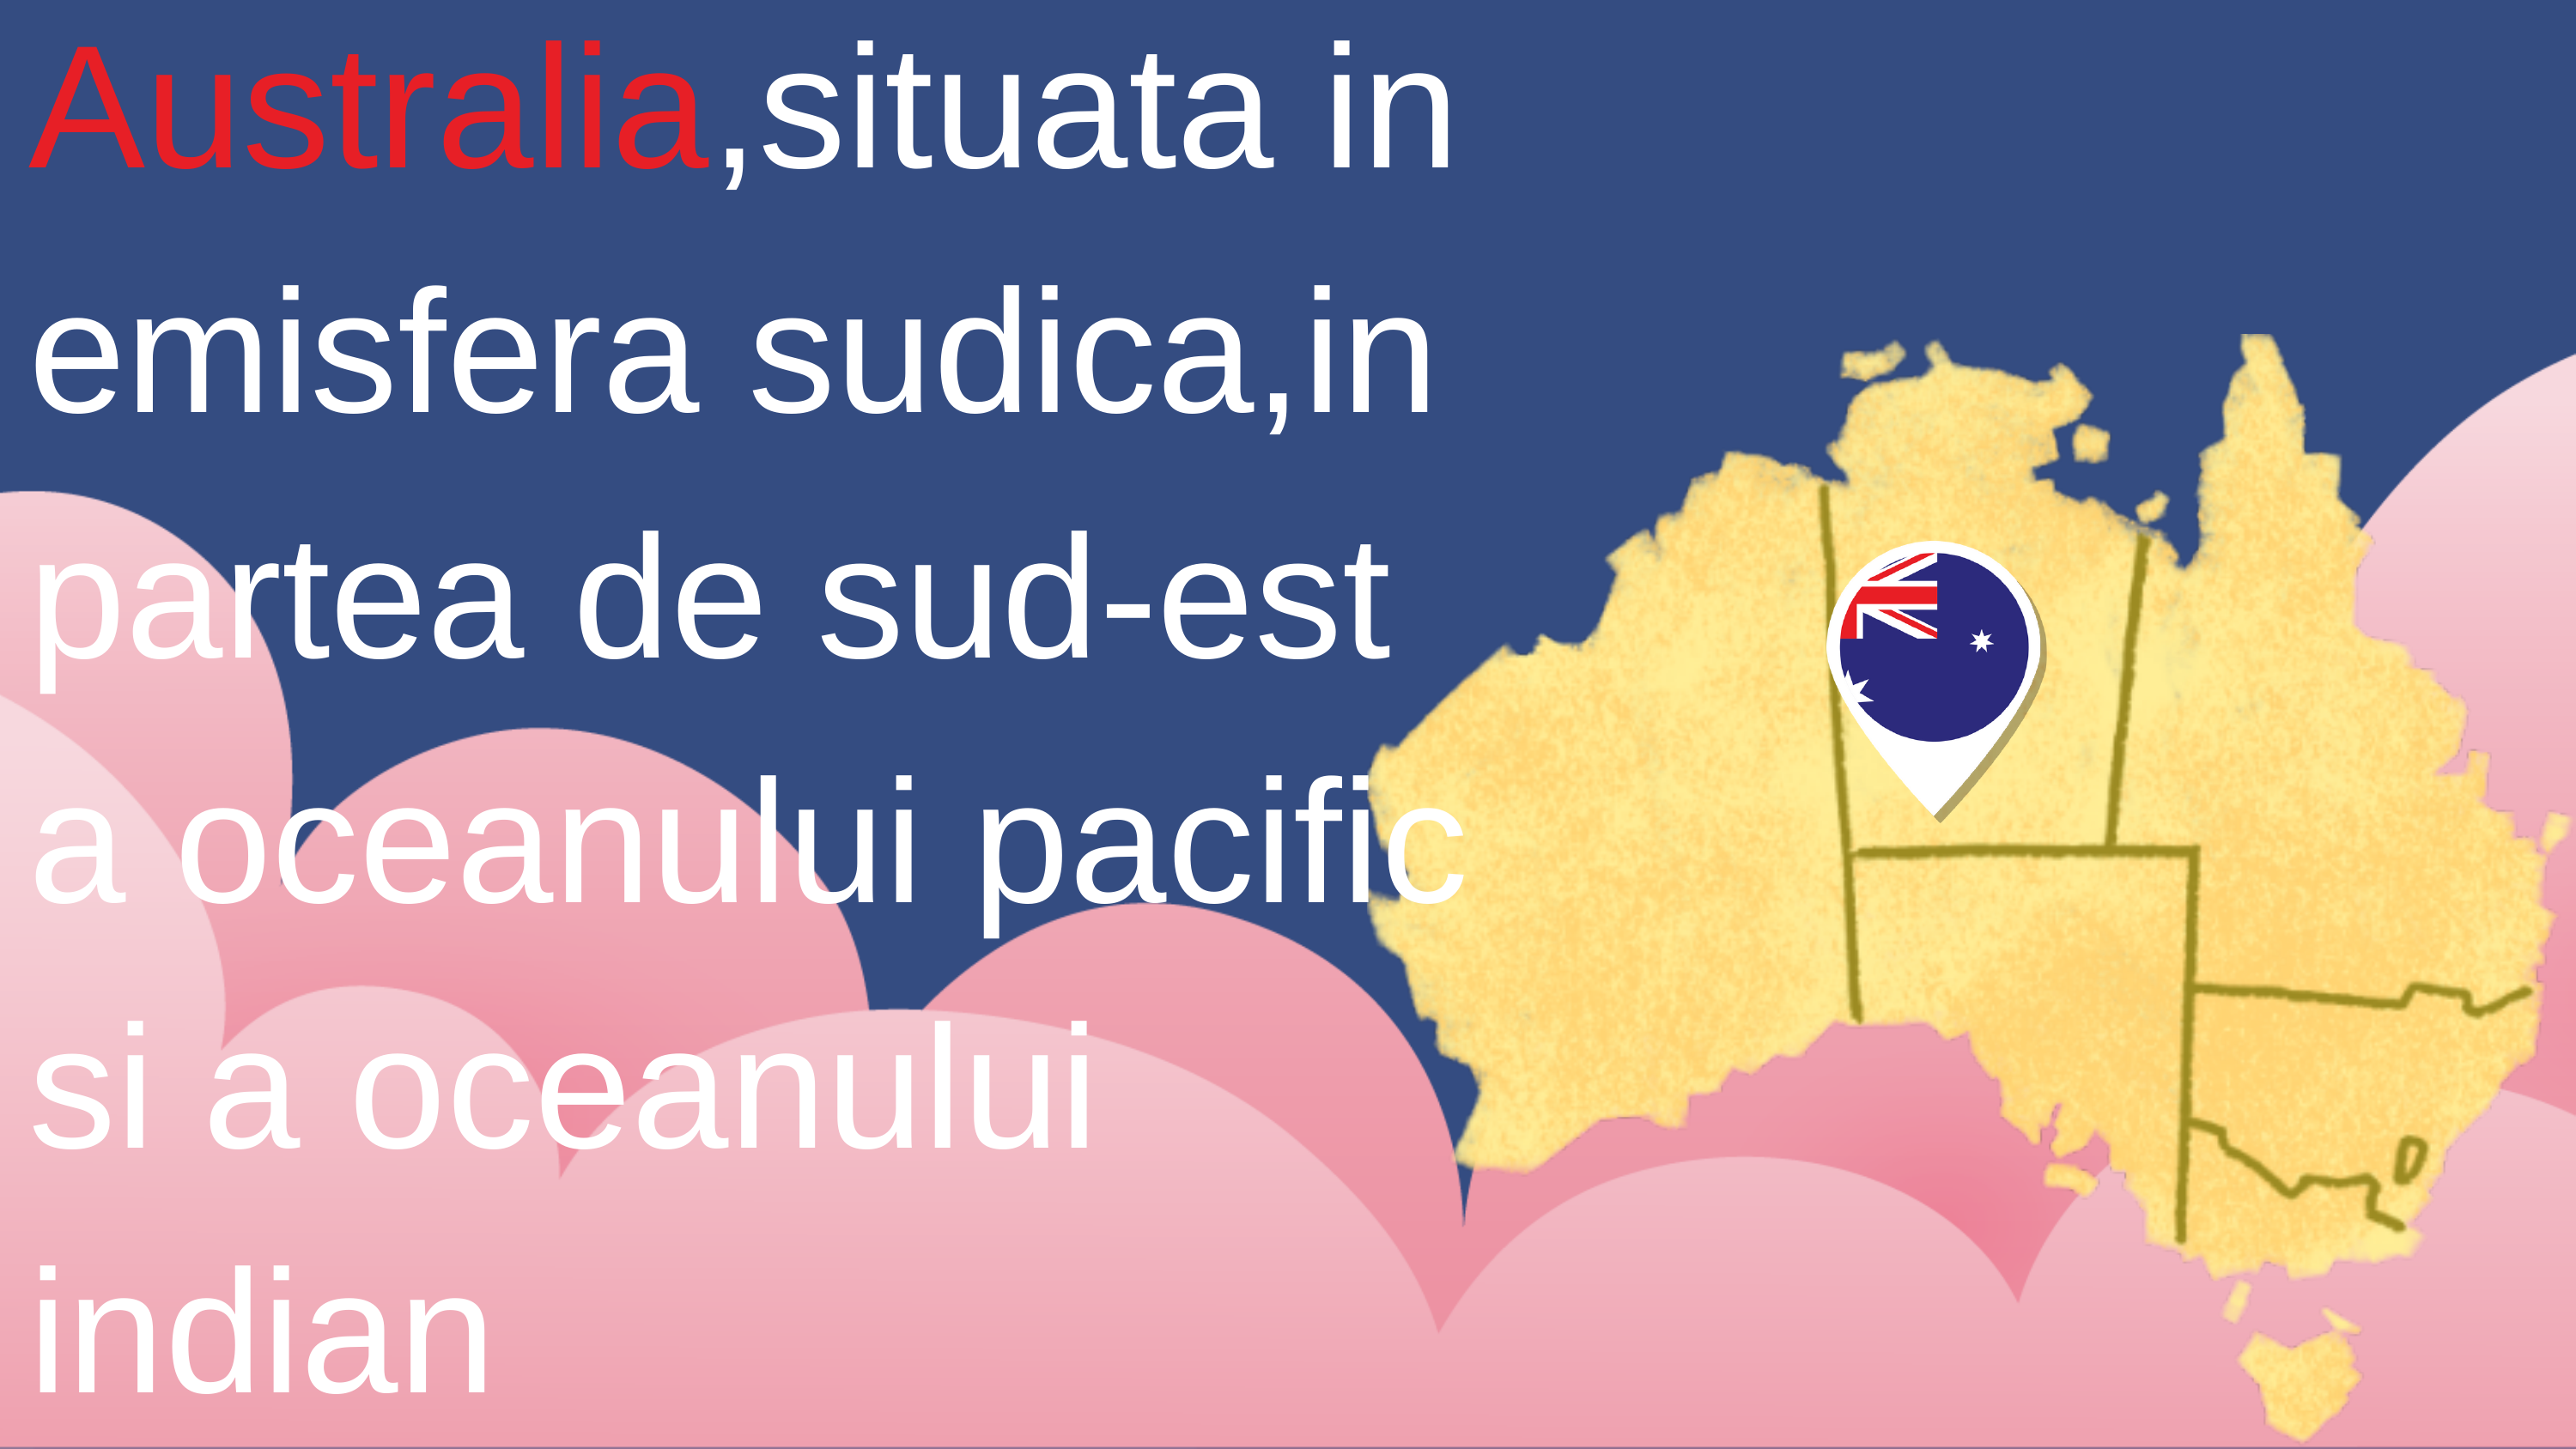

Australia,situata in emisfera sudica,in partea de sud-est a oceanului pacific si a oceanului indian